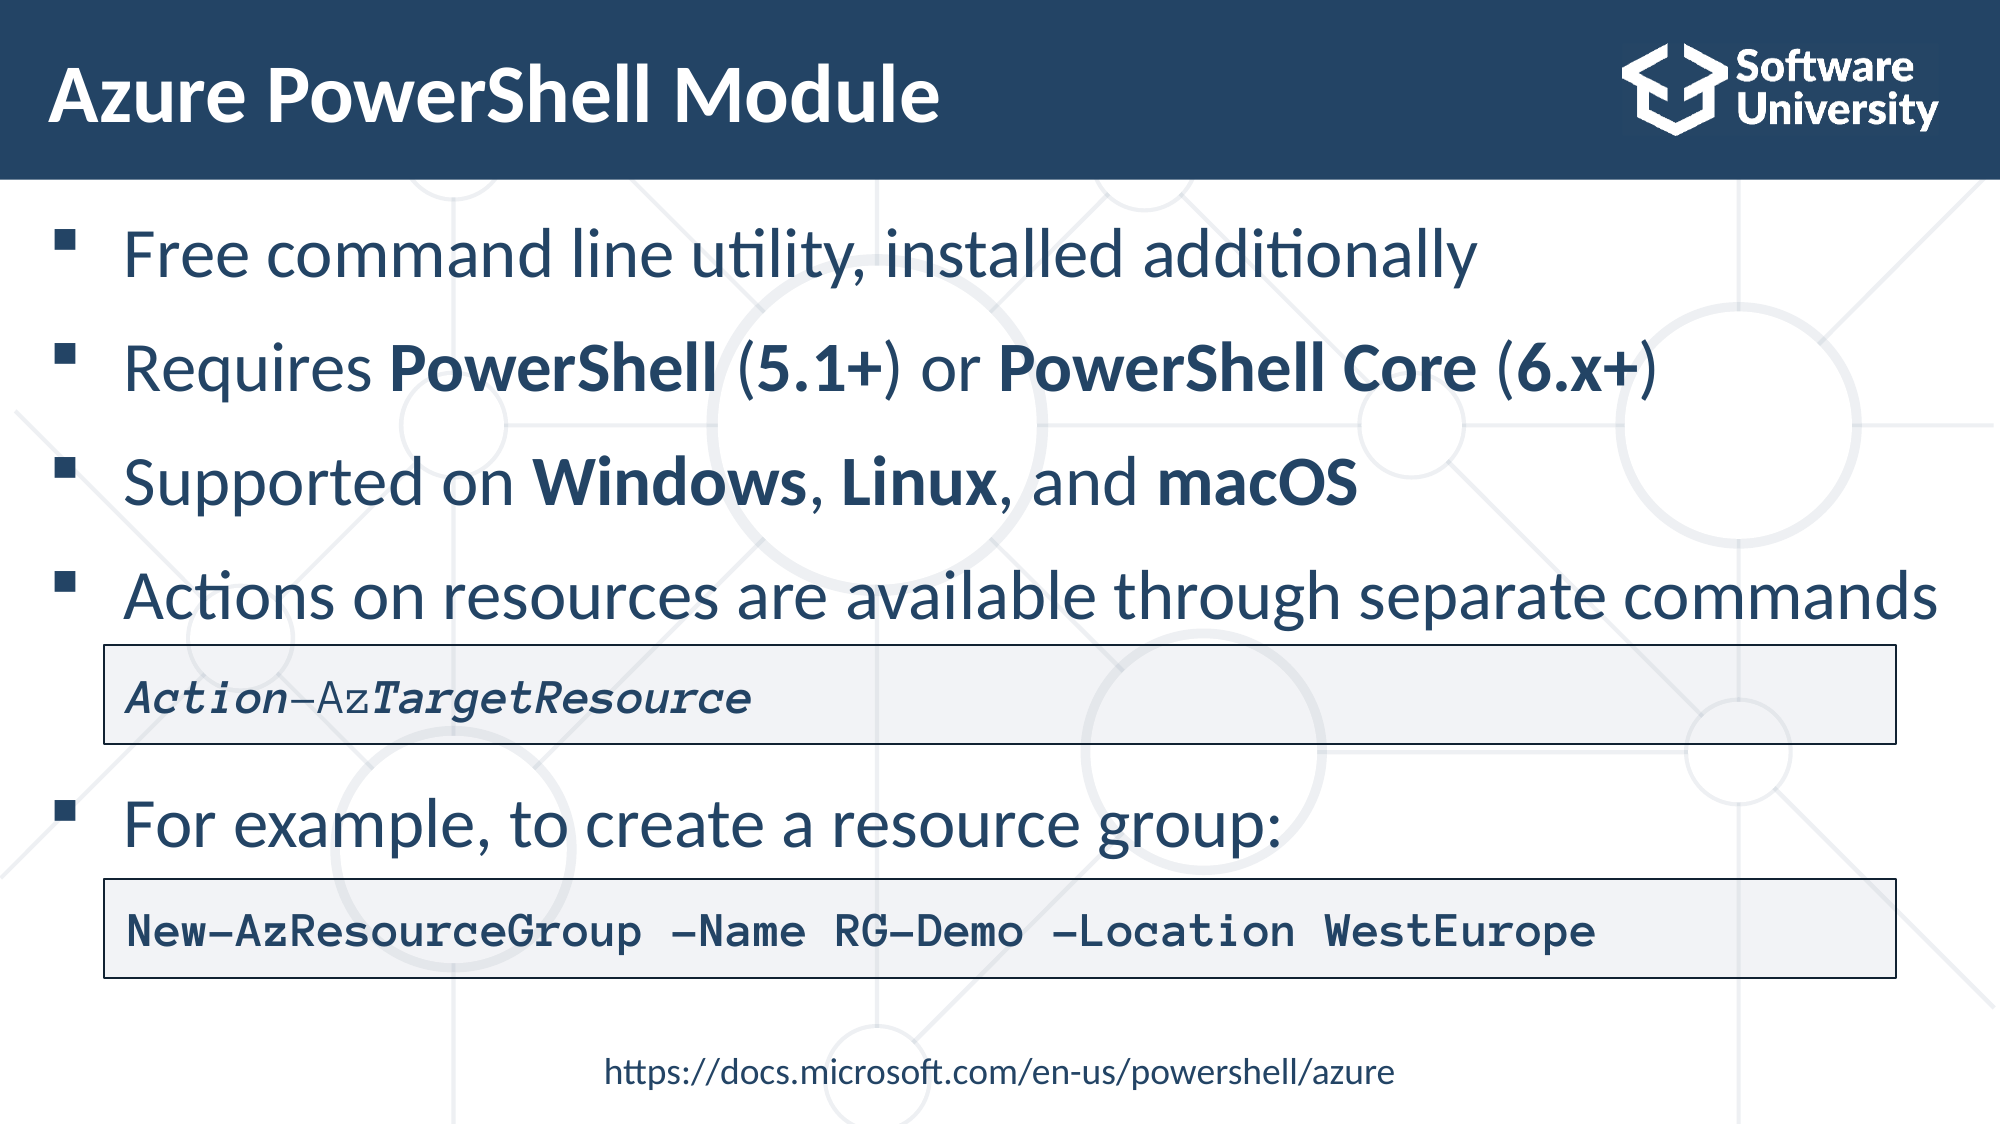

# Azure PowerShell Module
Free command line utility, installed additionally
Requires PowerShell (5.1+) or PowerShell Core (6.x+)
Supported on Windows, Linux, and macOS
Actions on resources are available through separate commands

For example, to create a resource group:
Action-AzTargetResource
New-AzResourceGroup -Name RG-Demo -Location WestEurope
https://docs.microsoft.com/en-us/powershell/azure